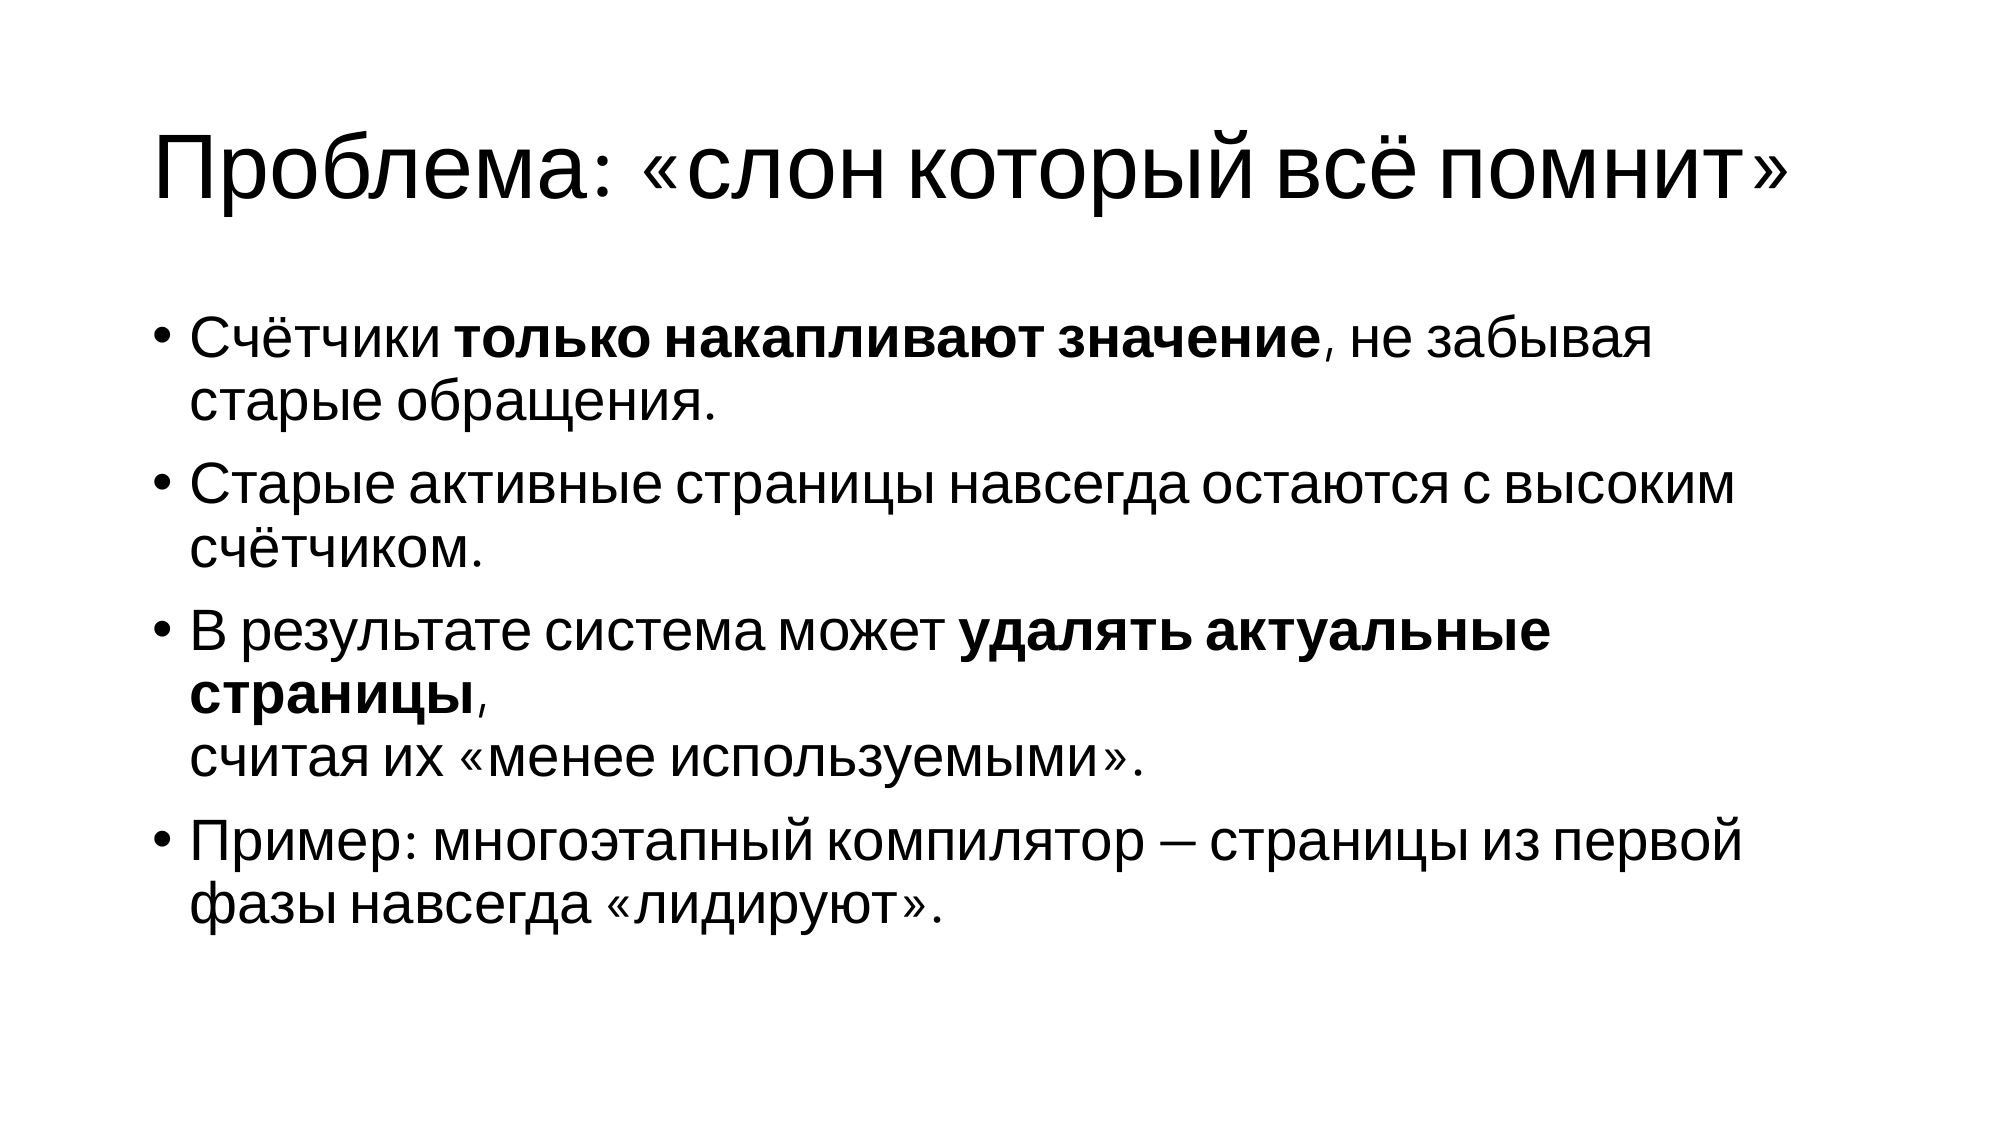

# Проблема: «слон который всё помнит»
Счётчики только накапливают значение, не забывая старые обращения.
Старые активные страницы навсегда остаются с высоким счётчиком.
В результате система может удалять актуальные страницы,
считая их «менее используемыми».
Пример: многоэтапный компилятор — страницы из первой фазы навсегда «лидируют».